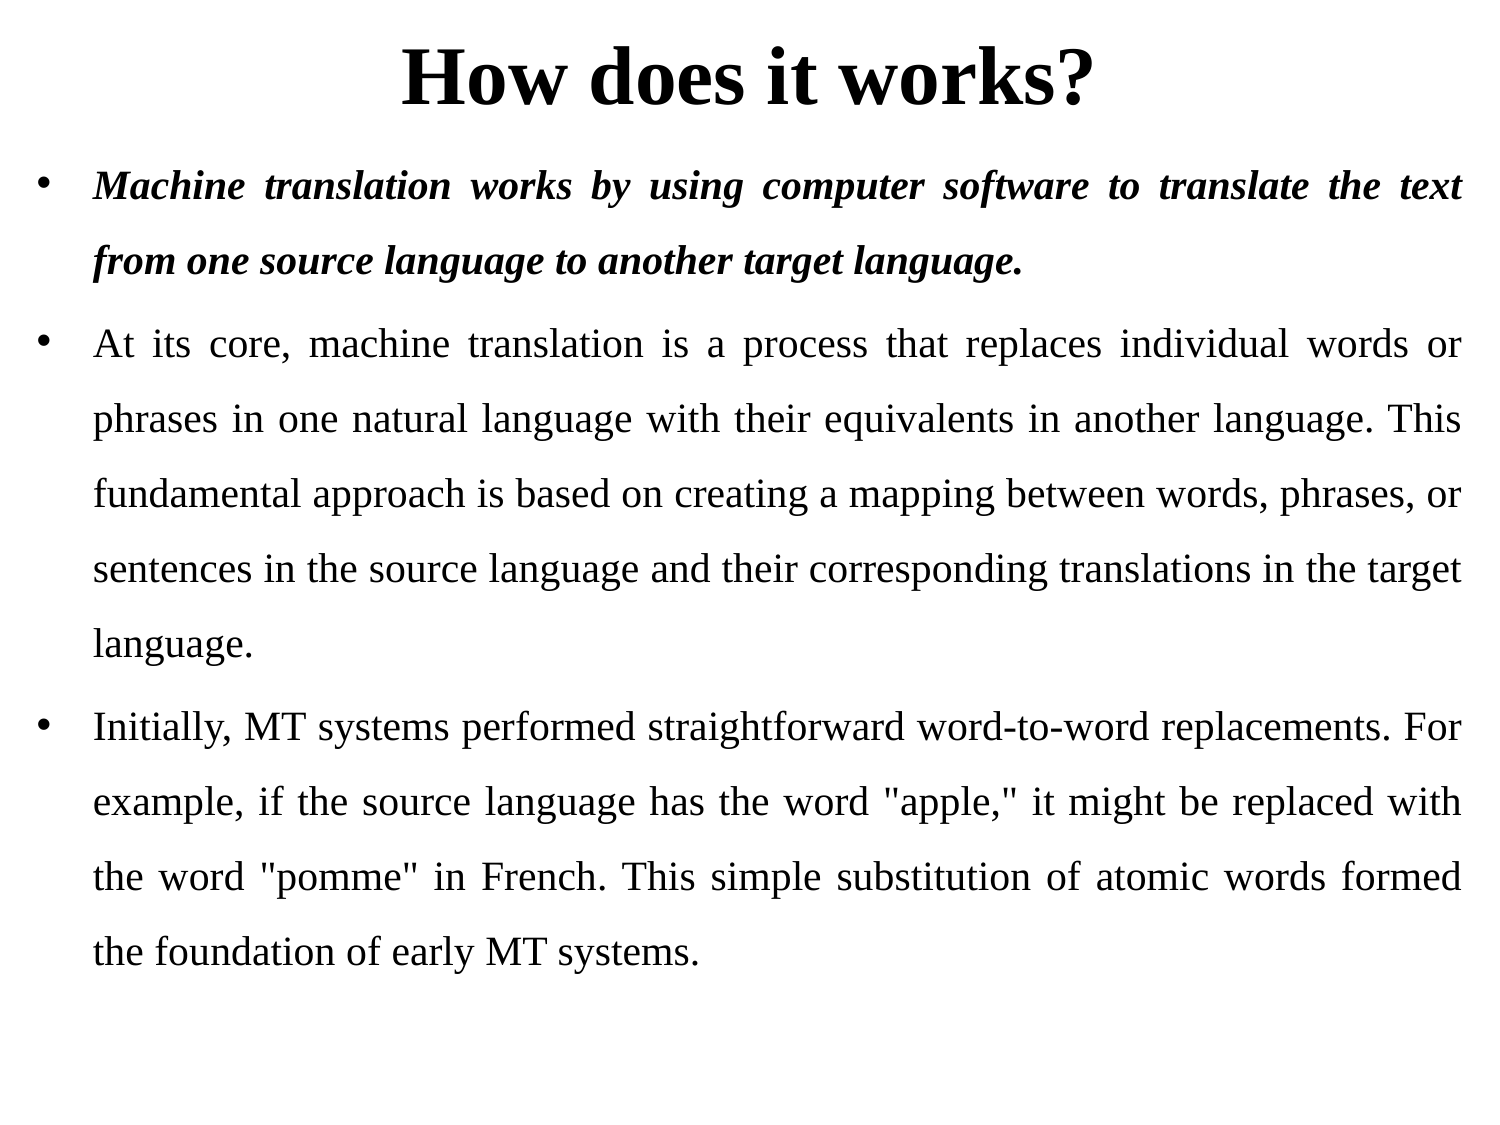

# How does it works?
Machine translation works by using computer software to translate the text from one source language to another target language.
At its core, machine translation is a process that replaces individual words or phrases in one natural language with their equivalents in another language. This fundamental approach is based on creating a mapping between words, phrases, or sentences in the source language and their corresponding translations in the target language.
Initially, MT systems performed straightforward word-to-word replacements. For example, if the source language has the word "apple," it might be replaced with the word "pomme" in French. This simple substitution of atomic words formed the foundation of early MT systems.